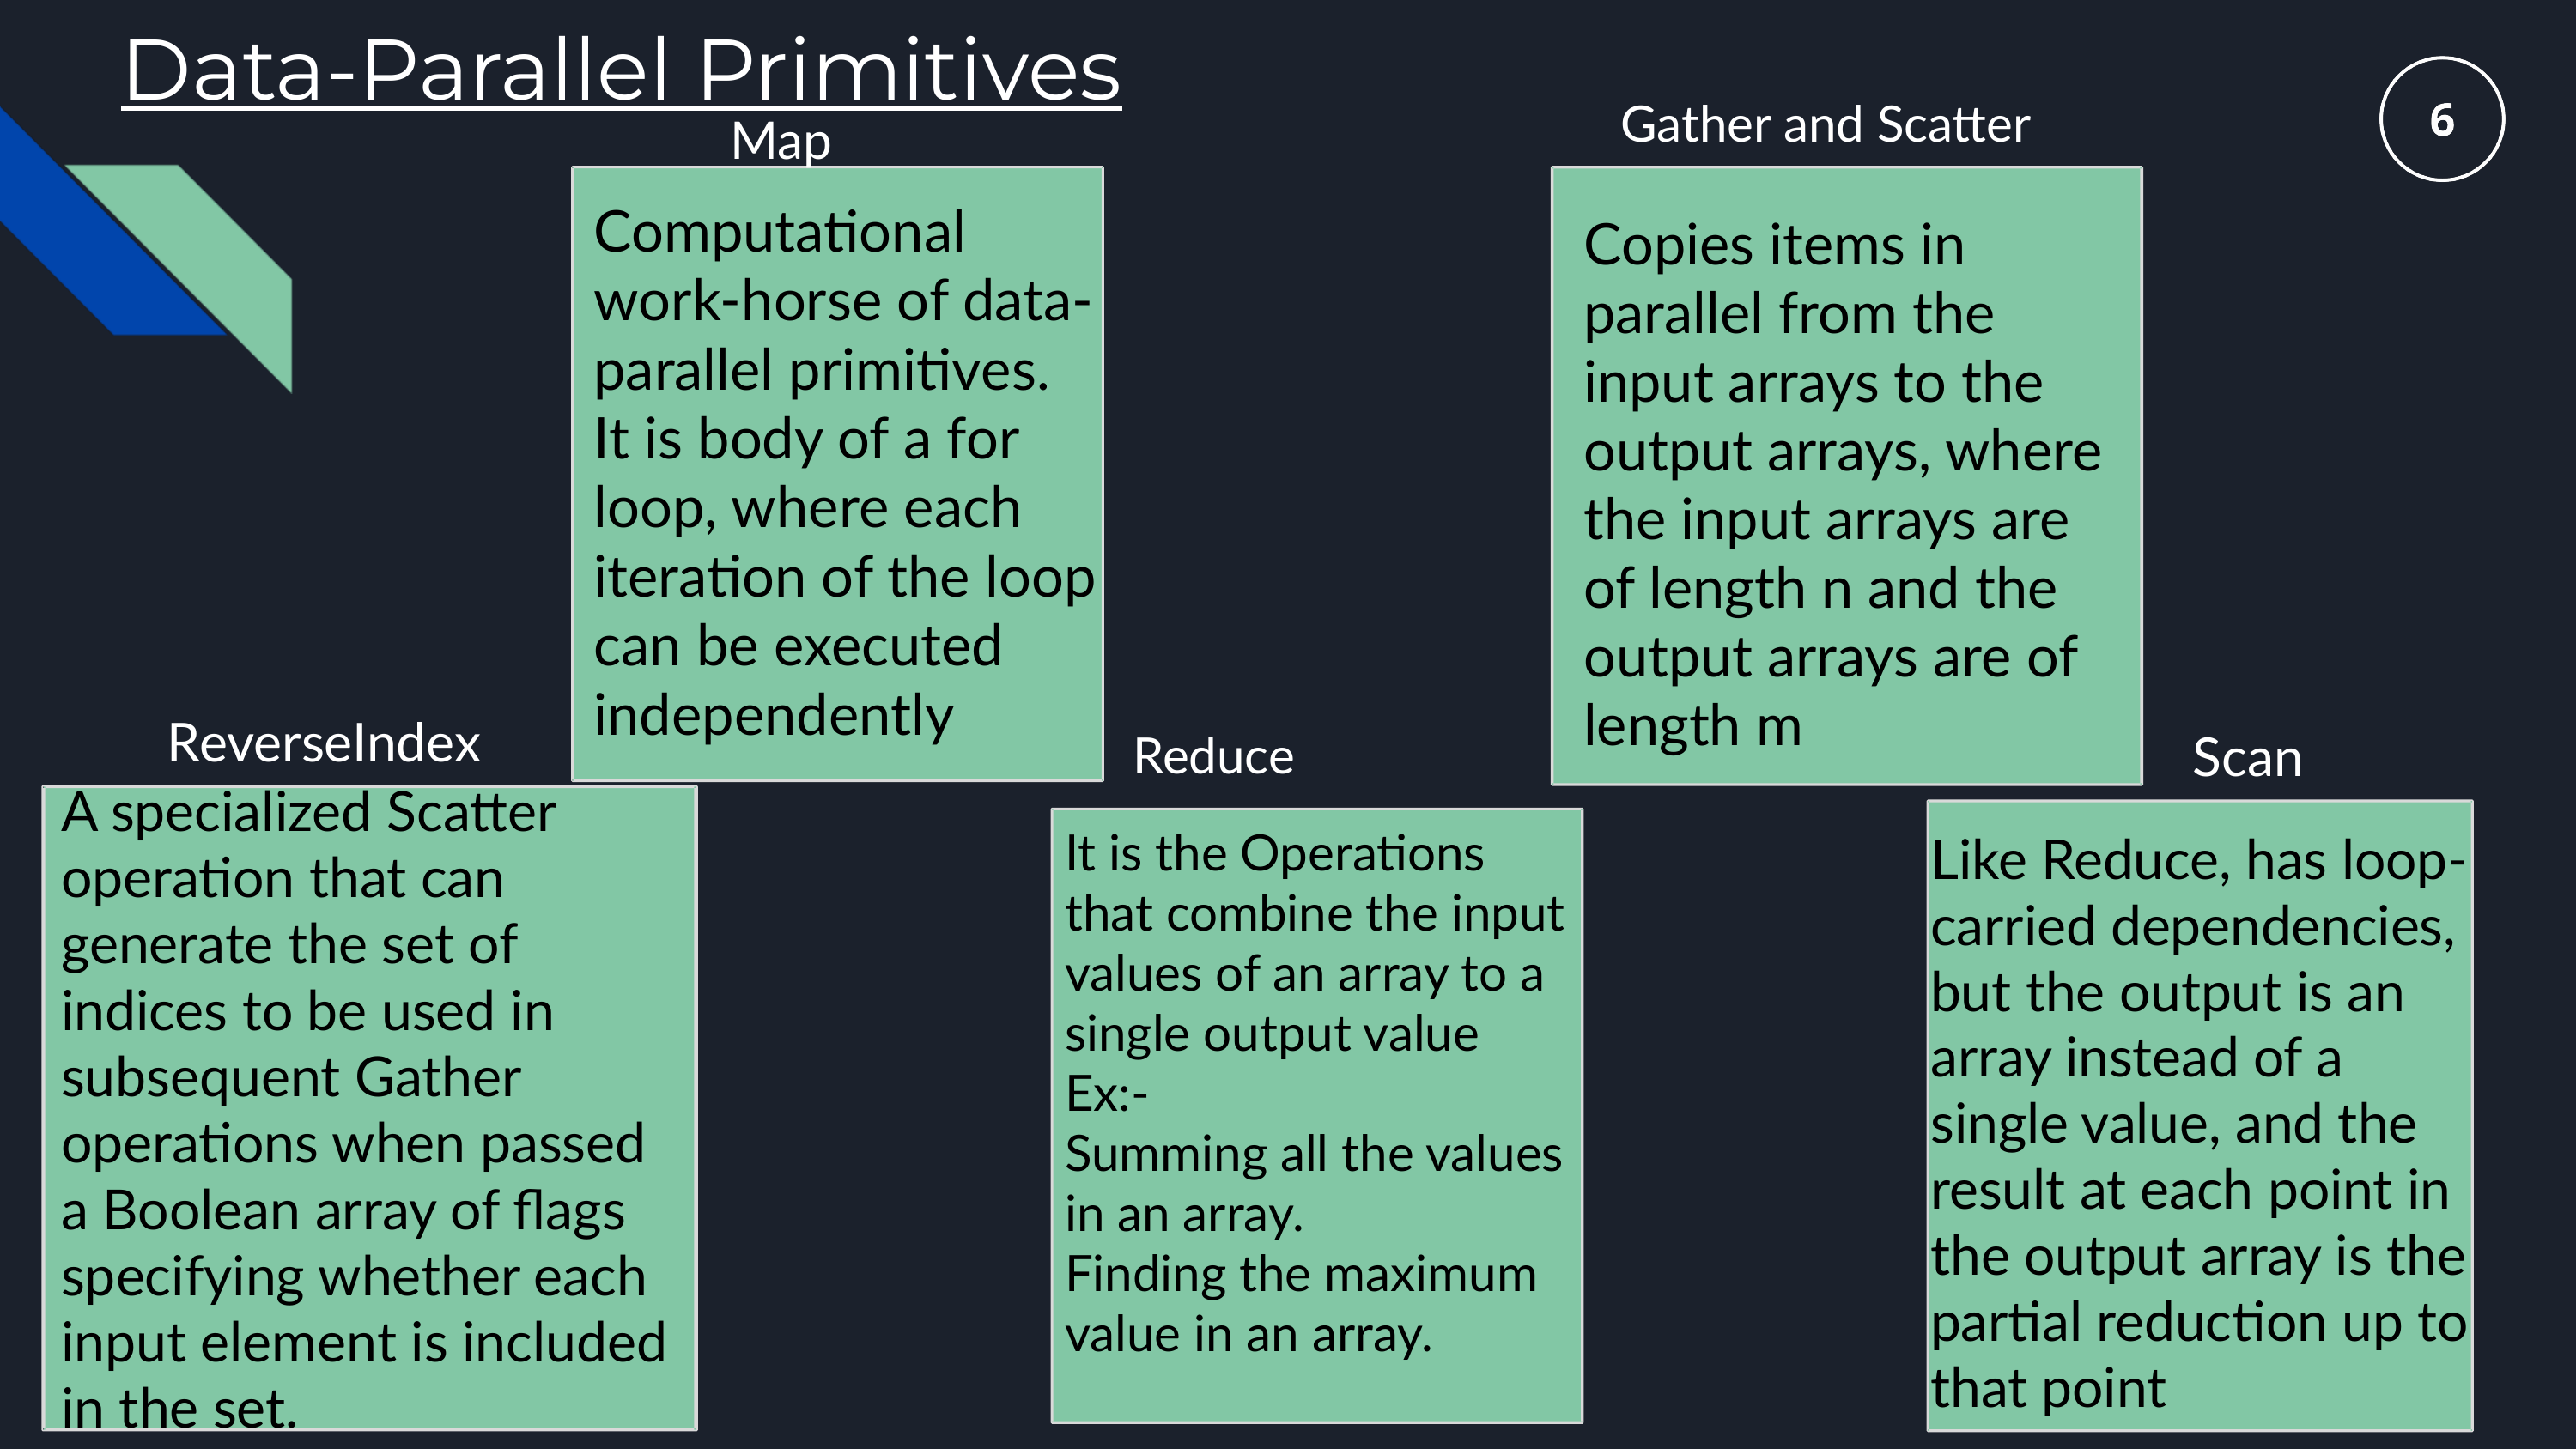

Data-Parallel Primitives

  Gather and Scatter
Map

Computational  work-horse of data-parallel primitives.
It is body of a for loop, where each iteration of the loop can be executed independently
Copies items in parallel from the input arrays to the output arrays, where the input arrays are of length n and the output arrays are of length m
ReverseIndex
A specialized Scatter operation that can generate the set of indices to be used in subsequent Gather operations when passed a Boolean array of flags specifying whether each input element is included in the set.

 Scan
Reduce

It is the Operations   that combine the input values of an array to a single output value
Ex:-
Summing all the values in an array.
Finding the maximum value in an array.

Like Reduce, has loop-carried dependencies, but the output is an array instead of a single value, and the result at each point in the output array is the partial reduction up to that point